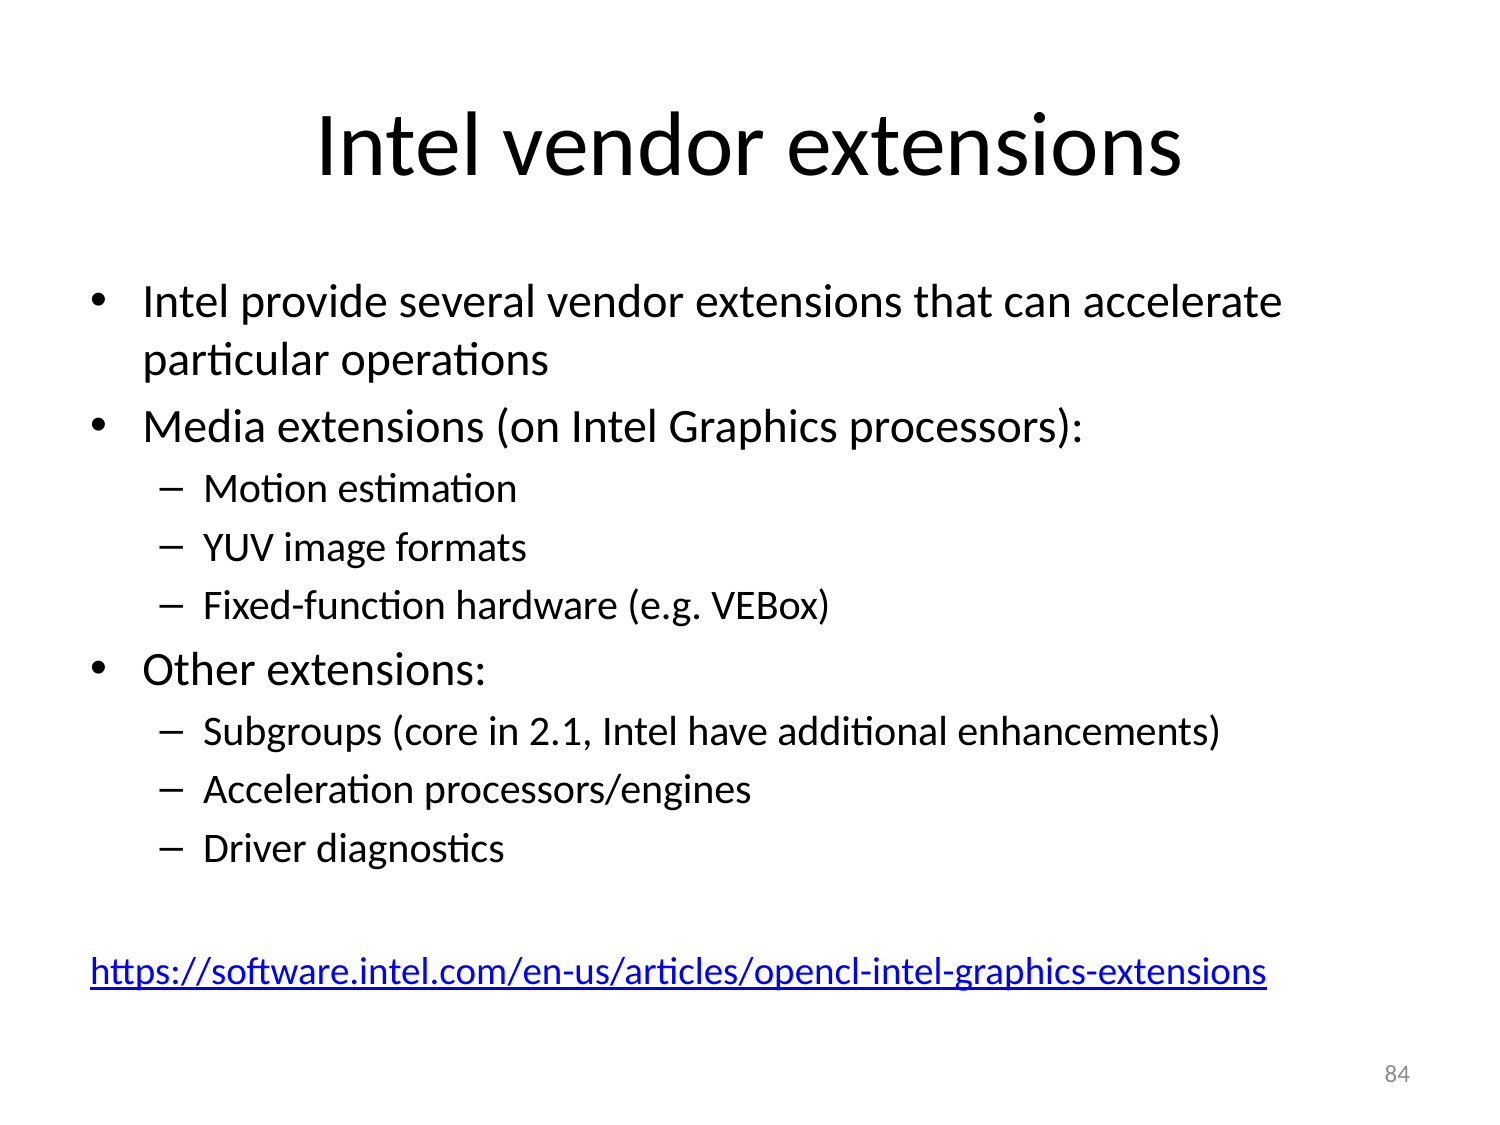

# Intel vendor extensions
Intel provide several vendor extensions that can accelerate particular operations
Media extensions (on Intel Graphics processors):
Motion estimation
YUV image formats
Fixed-function hardware (e.g. VEBox)
Other extensions:
Subgroups (core in 2.1, Intel have additional enhancements)
Acceleration processors/engines
Driver diagnostics

https://software.intel.com/en-us/articles/opencl-intel-graphics-extensions
84